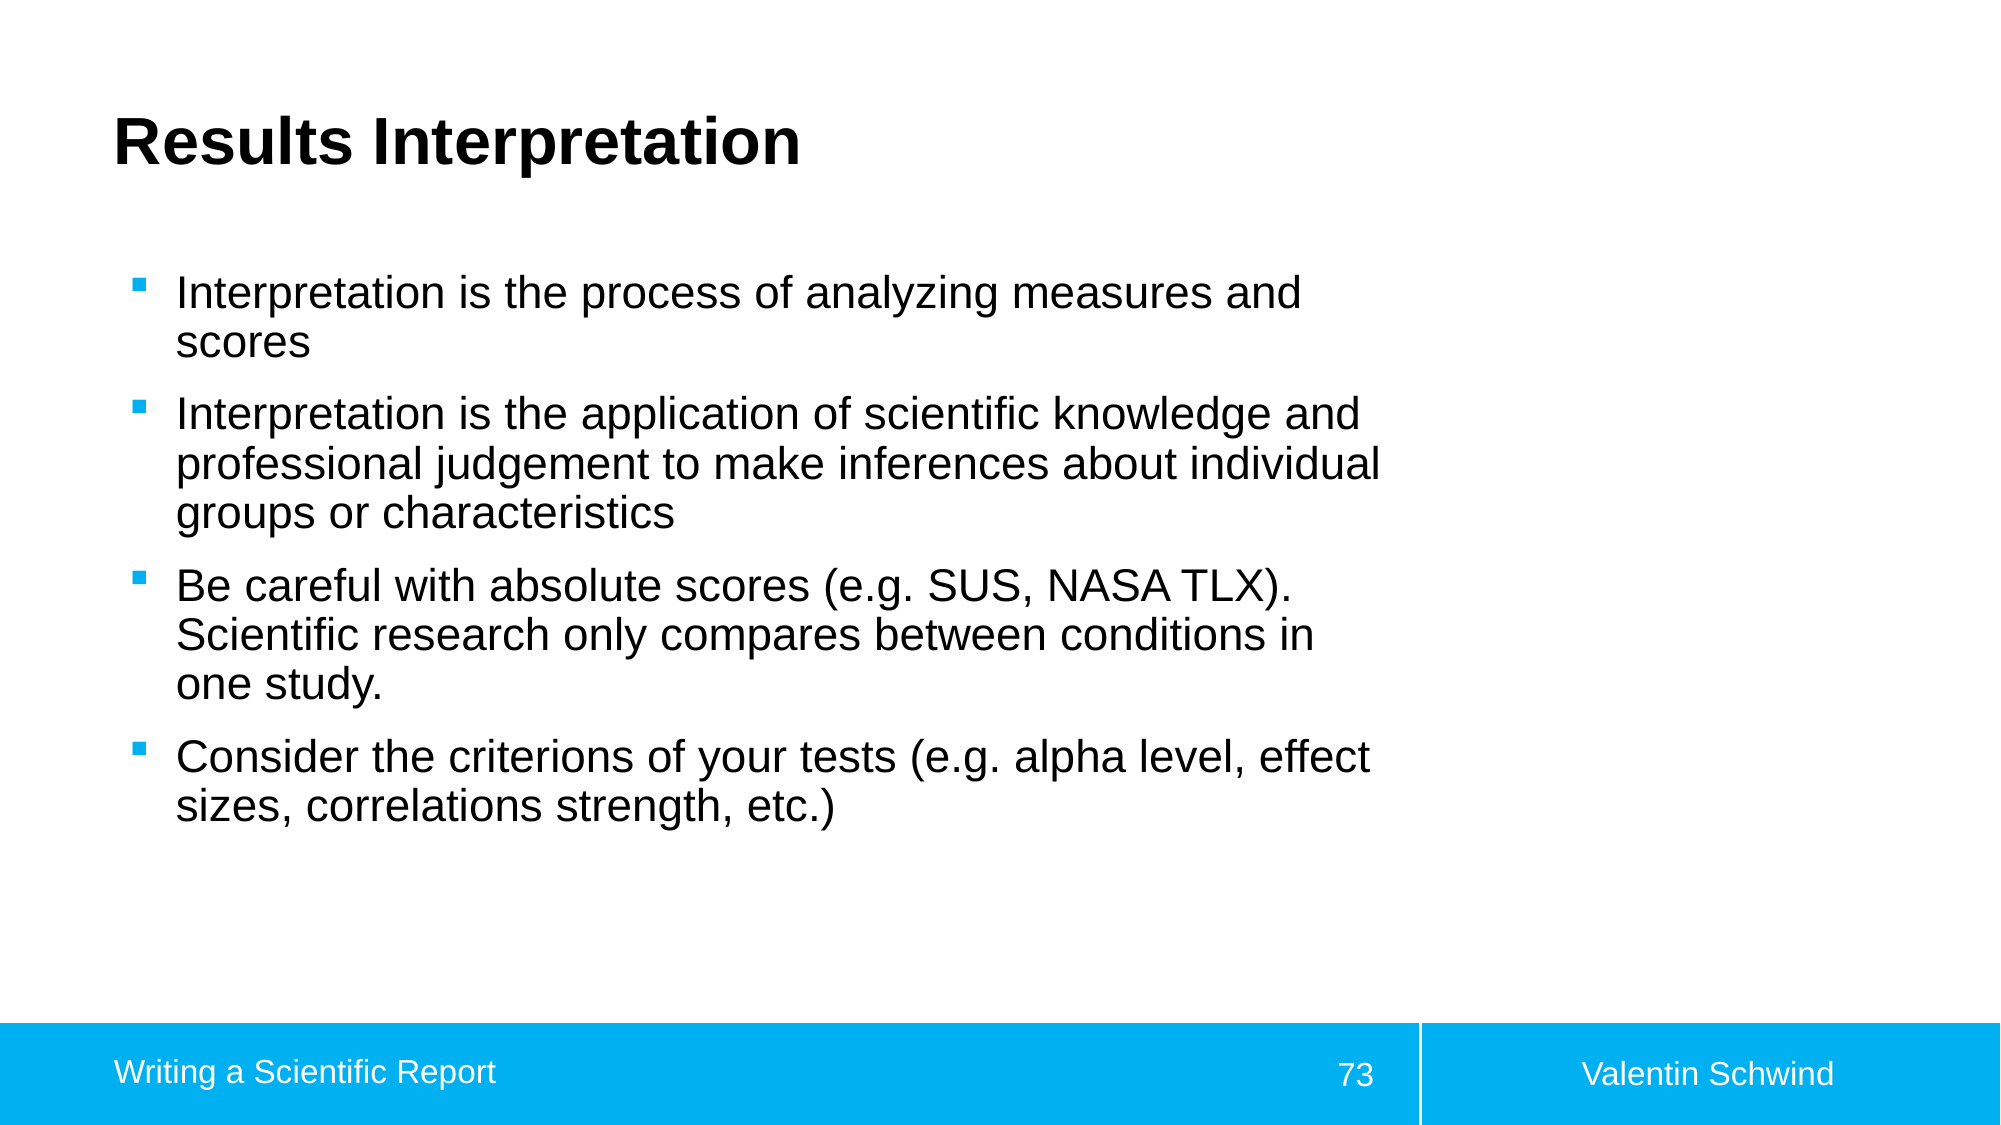

# Results Interpretation

Interpretation is the process of analyzing measures and scores
Interpretation is the application of scientific knowledge and professional judgement to make inferences about individual groups or characteristics
Be careful with absolute scores (e.g. SUS, NASA TLX). Scientific research only compares between conditions in one study.
Consider the criterions of your tests (e.g. alpha level, effect sizes, correlations strength, etc.)

Valentin Schwind
Writing a Scientific Report
73